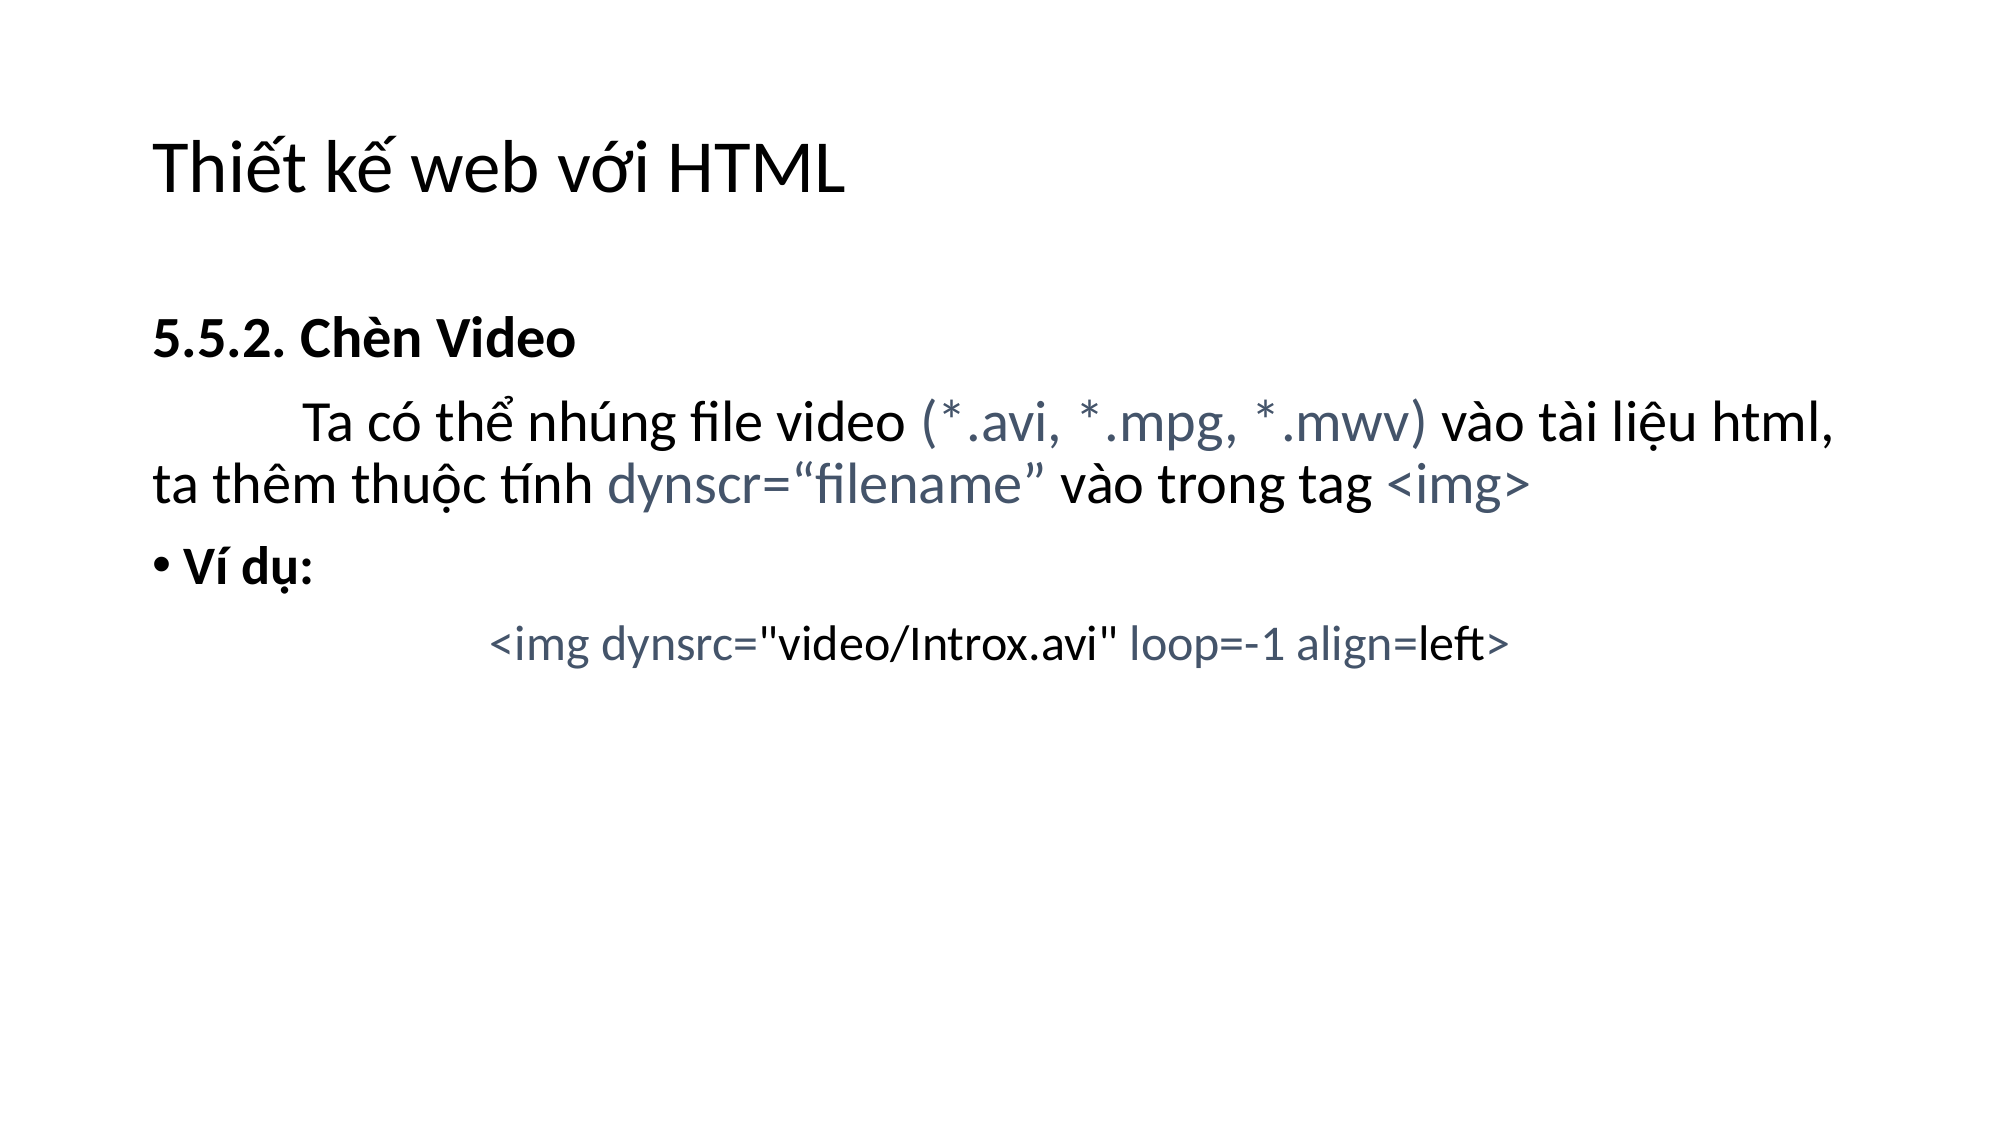

# Thiết kế web với HTML
5.5.2. Chèn Video
	Ta có thể nhúng file video (*.avi, *.mpg, *.mwv) vào tài liệu html, ta thêm thuộc tính dynscr=“filename” vào trong tag <img>
 Ví dụ:
<img dynsrc="video/Introx.avi" loop=-1 align=left>